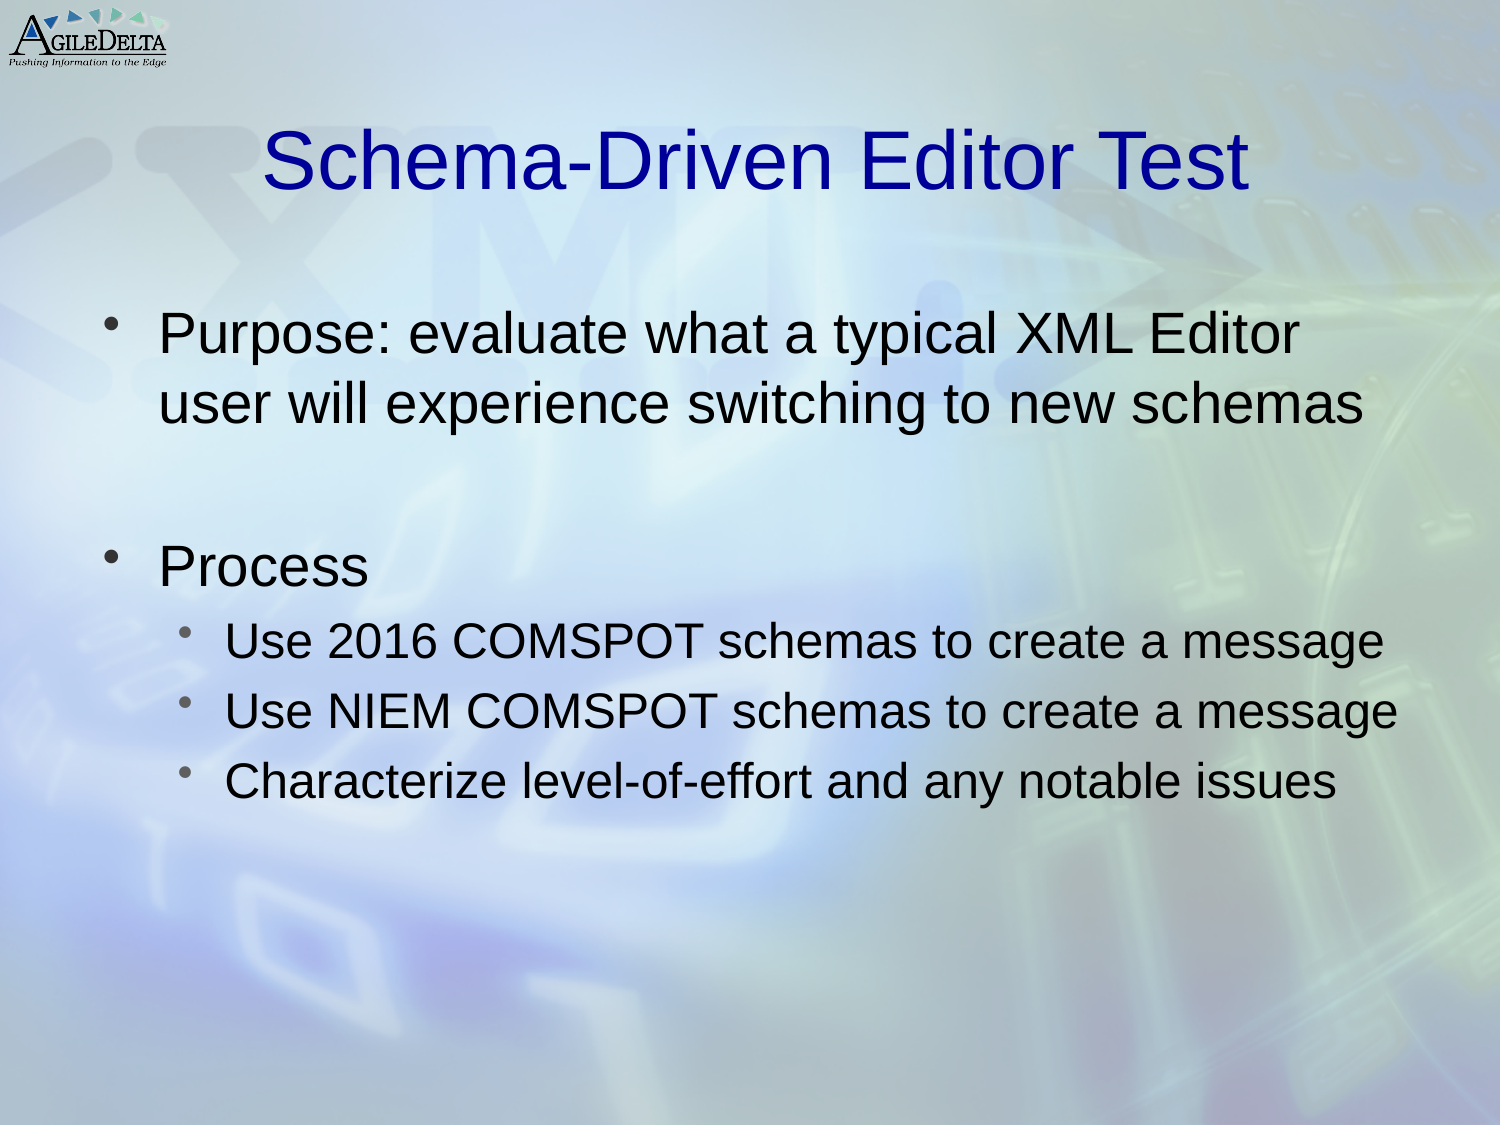

# Schema-Driven Editor Test
Purpose: evaluate what a typical XML Editor user will experience switching to new schemas

Process
Use 2016 COMSPOT schemas to create a message
Use NIEM COMSPOT schemas to create a message
Characterize level-of-effort and any notable issues